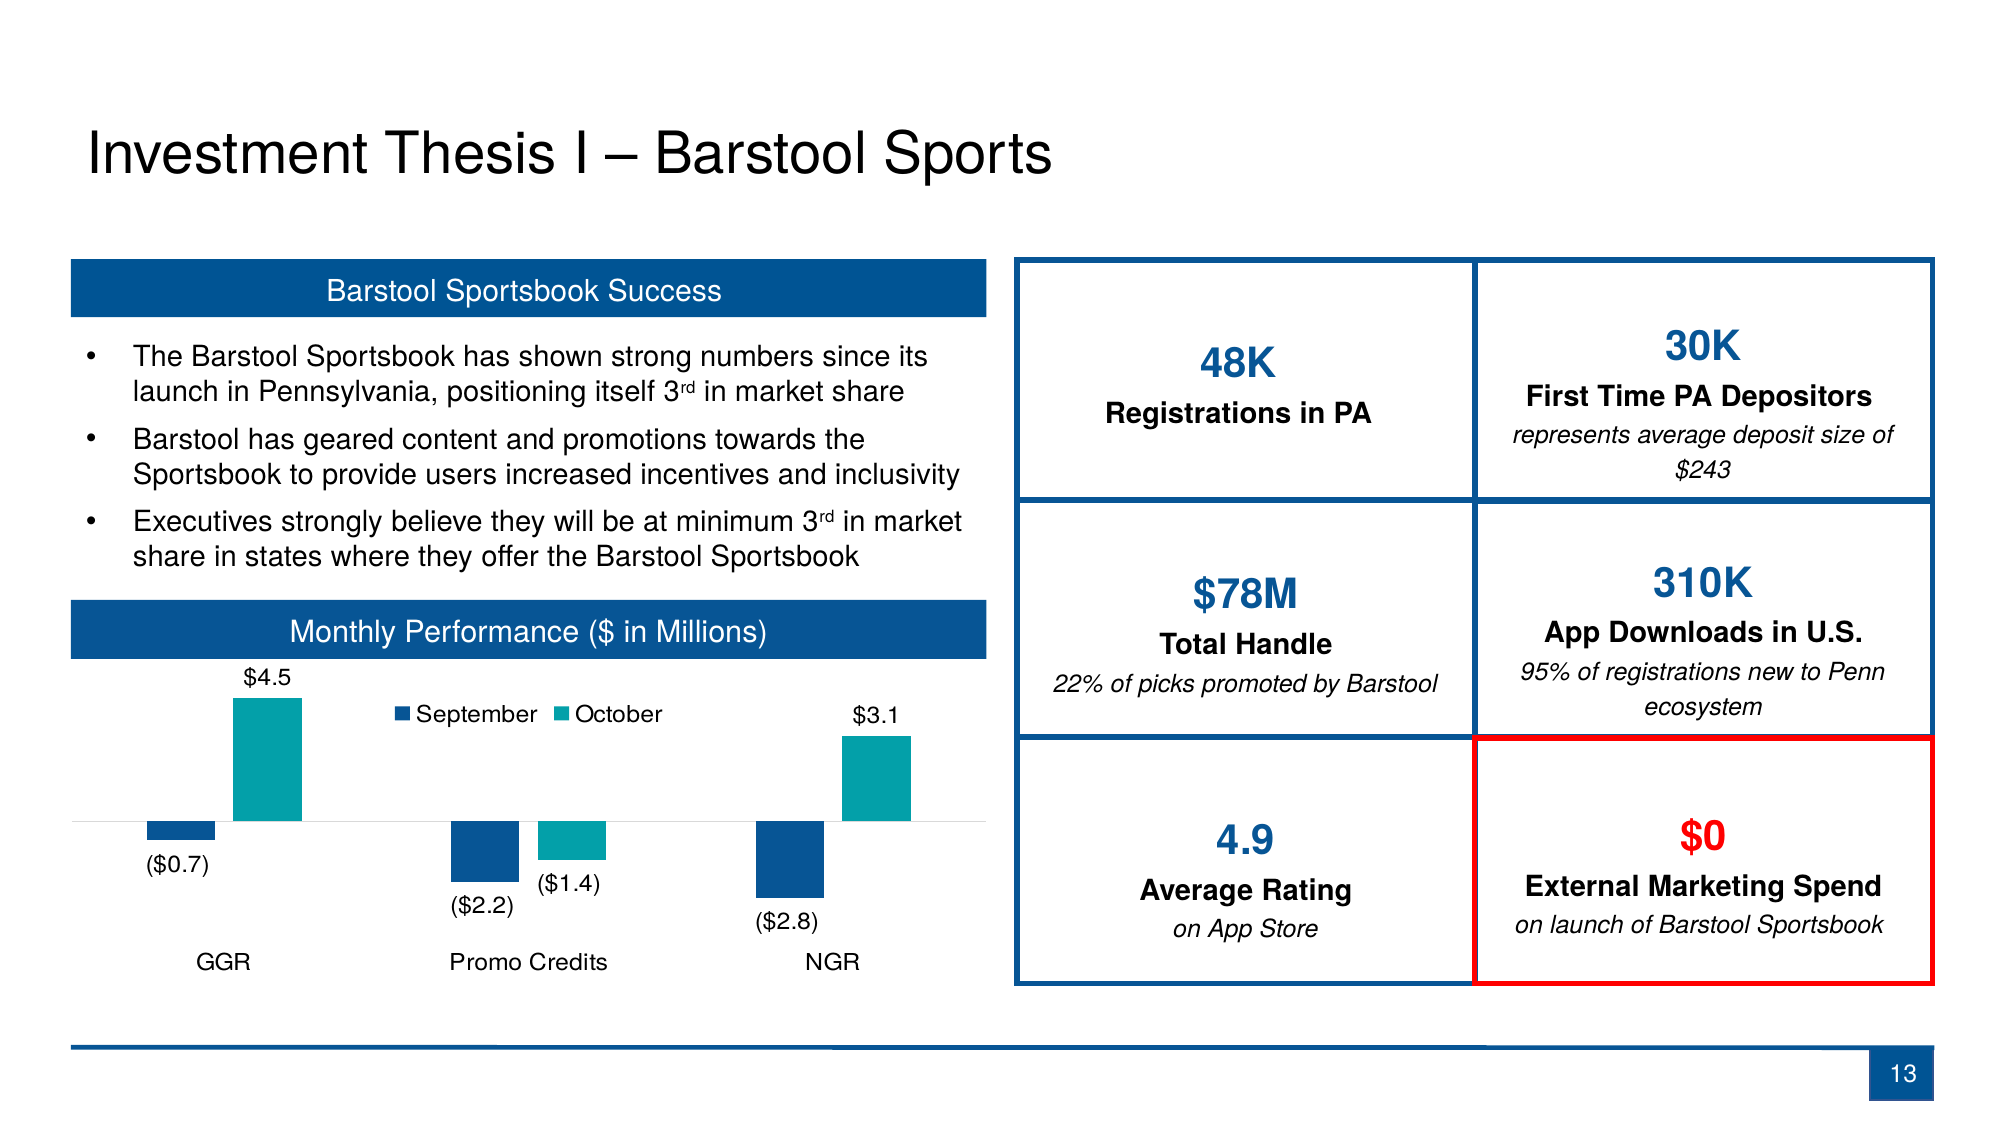

# Investment Thesis I – Barstool Sports
Barstool Sportsbook Success
| 48K Registrations in PA |
| --- |
| 30K First Time PA Depositors represents average deposit size of $243 |
| --- |
The Barstool Sportsbook has shown strong numbers since its launch in Pennsylvania, positioning itself 3rd in market share

Barstool has geared content and promotions towards the Sportsbook to provide users increased incentives and inclusivity

Executives strongly believe they will be at minimum 3rd in market share in states where they offer the Barstool Sportsbook
| 310K App Downloads in U.S. 95% of registrations new to Penn ecosystem |
| --- |
| $78M Total Handle 22% of picks promoted by Barstool |
| --- |
Monthly Performance ($ in Millions)

### Chart

| Category | September | October |
|---|---|---|
| GGR | -0.7 | 4.5 |
| Promo Credits | -2.2 | -1.4 |
| NGR | -2.8 | 3.1 |
| 4.9 Average Rating on App Store |
| --- |
| $0 External Marketing Spend on launch of Barstool Sportsbook |
| --- |
13